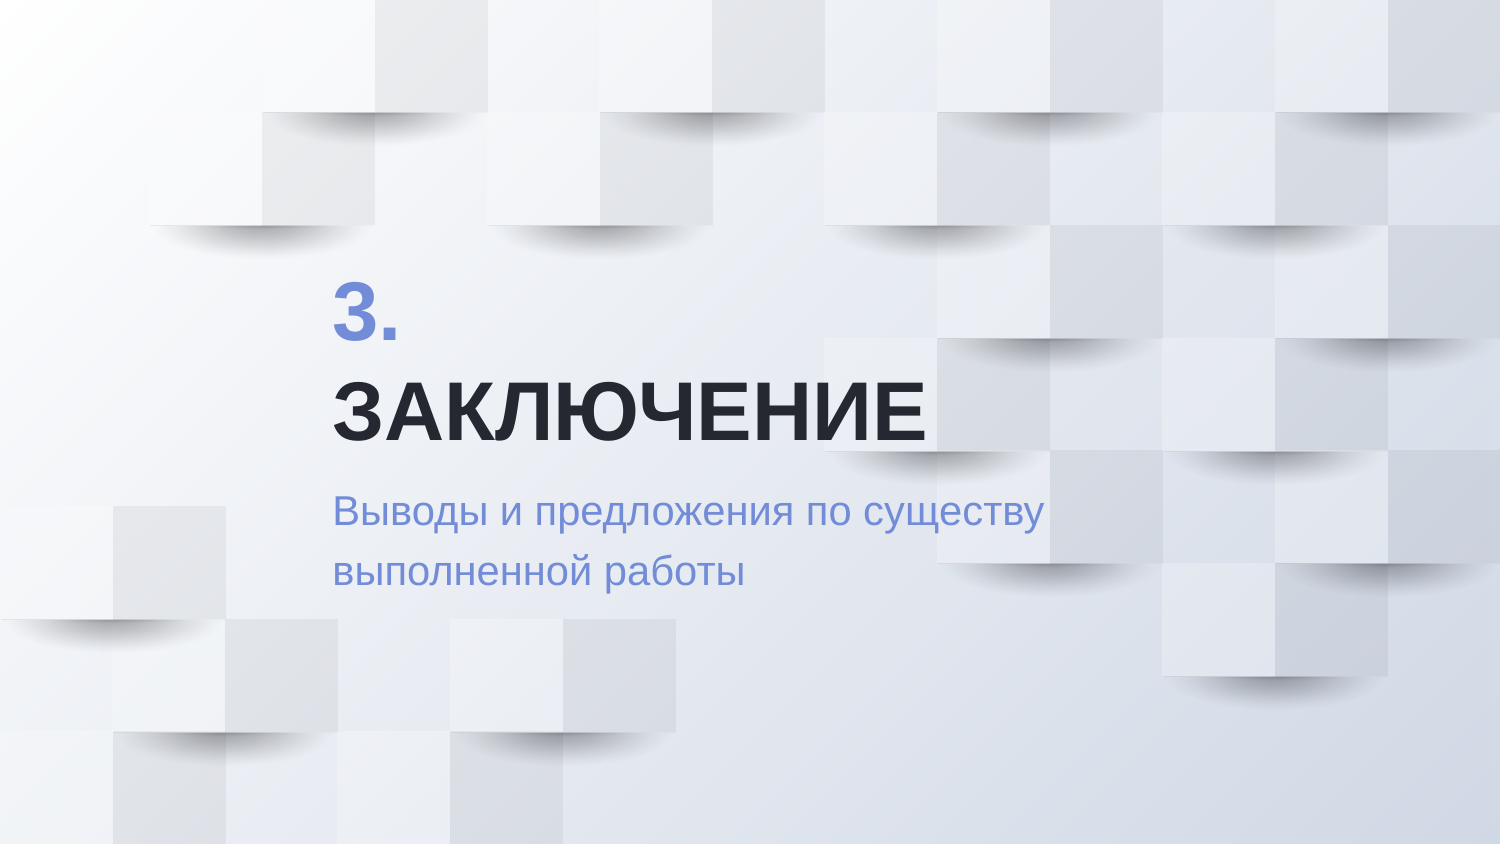

# 3.
ЗАКЛЮЧЕНИЕ
Выводы и предложения по существу выполненной работы